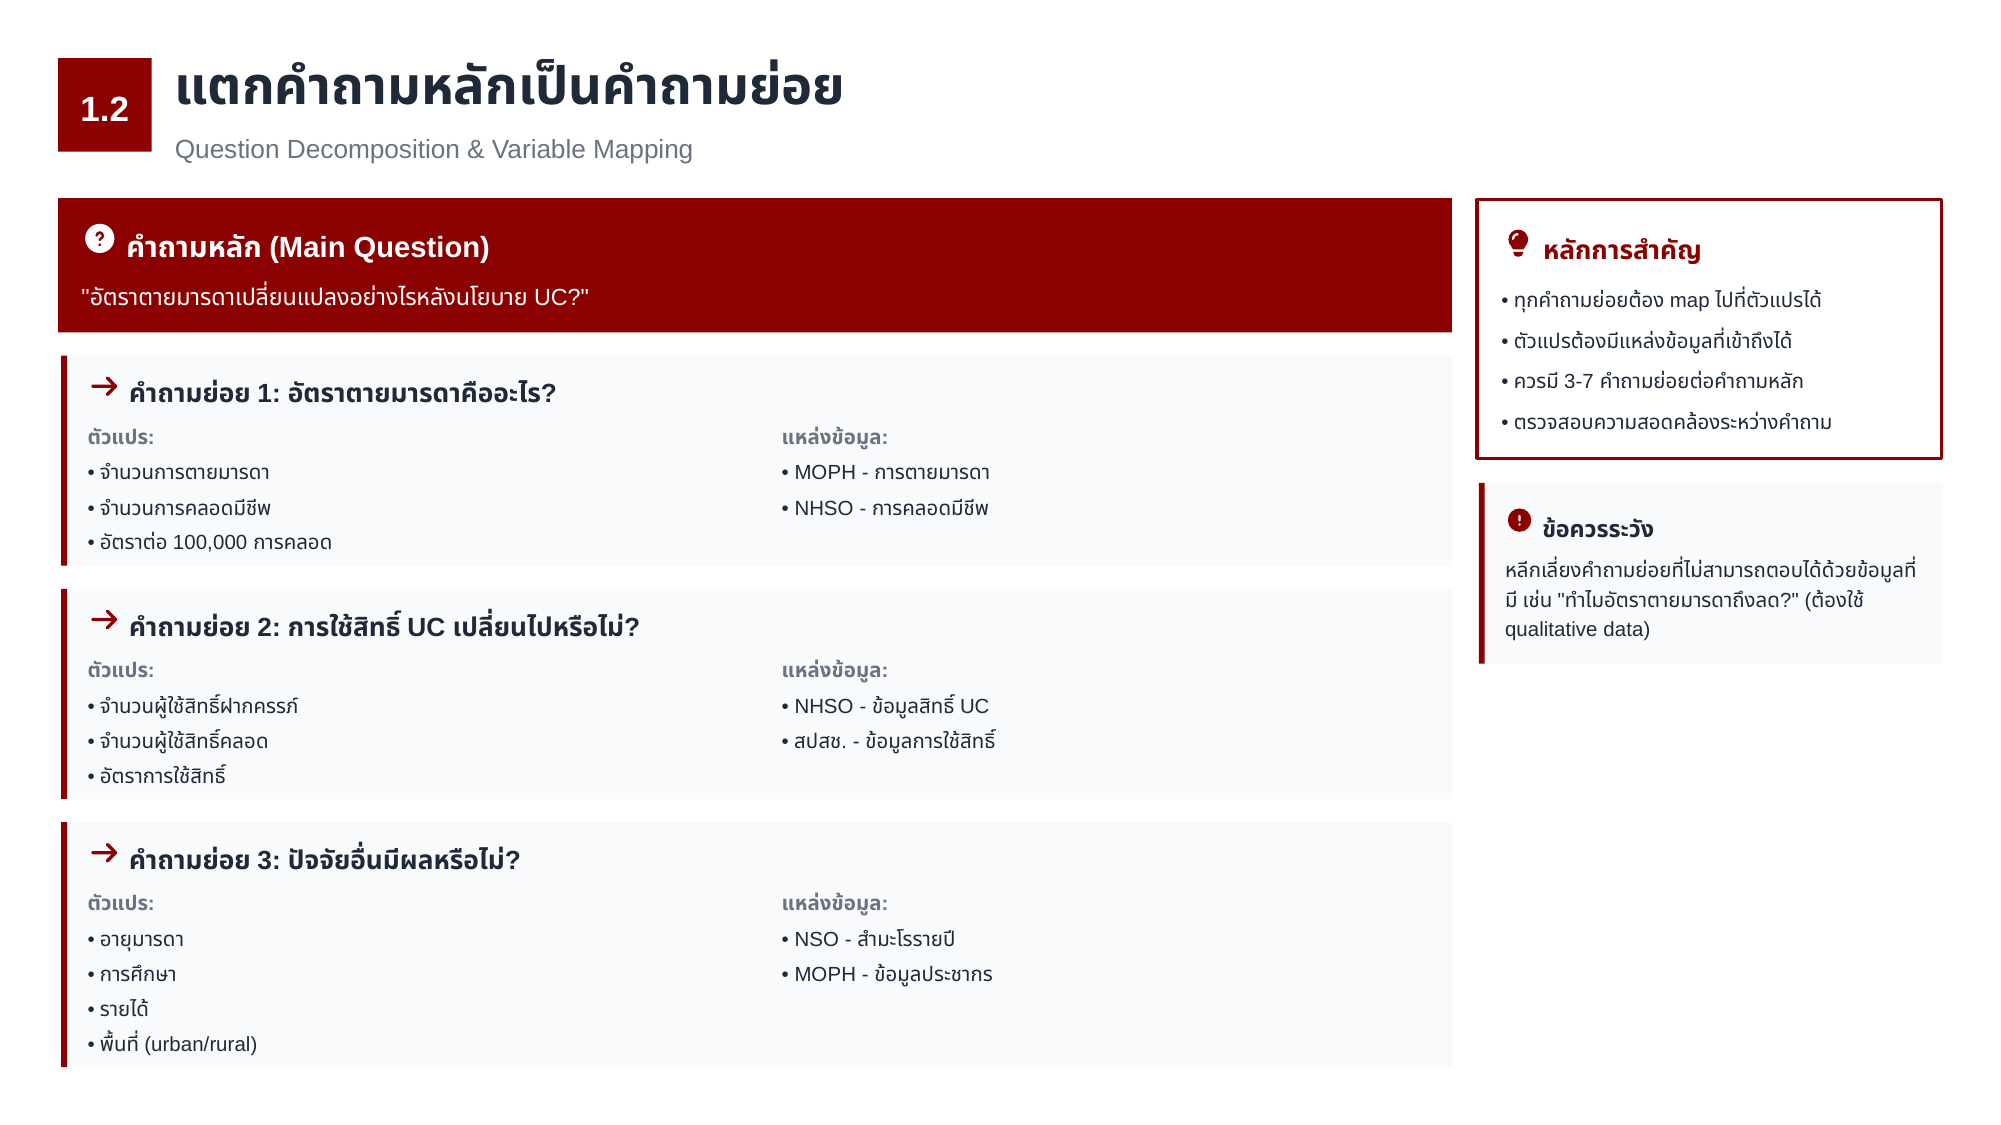

1.2

แตกคำถามหลักเป็นคำถามย่อย
Question Decomposition & Variable Mapping

คำถามหลัก (Main Question)

หลักการสำคัญ

"อัตราตายมารดาเปลี่ยนแปลงอย่างไรหลังนโยบาย UC?"
• ทุกคำถามย่อยต้อง map ไปที่ตัวแปรได้
• ตัวแปรต้องมีแหล่งข้อมูลที่เข้าถึงได้

• ควรมี 3-7 คำถามย่อยต่อคำถามหลัก
คำถามย่อย 1: อัตราตายมารดาคืออะไร?

• ตรวจสอบความสอดคล้องระหว่างคำถาม
ตัวแปร:
แหล่งข้อมูล:
• จำนวนการตายมารดา
• MOPH - การตายมารดา

• จำนวนการคลอดมีชีพ
• NHSO - การคลอดมีชีพ
ข้อควรระวัง

• อัตราต่อ 100,000 การคลอด
หลีกเลี่ยงคำถามย่อยที่ไม่สามารถตอบได้ด้วยข้อมูลที่มี เช่น "ทำไมอัตราตายมารดาถึงลด?" (ต้องใช้ qualitative data)

คำถามย่อย 2: การใช้สิทธิ์ UC เปลี่ยนไปหรือไม่?

ตัวแปร:
แหล่งข้อมูล:
• จำนวนผู้ใช้สิทธิ์ฝากครรภ์
• NHSO - ข้อมูลสิทธิ์ UC
• จำนวนผู้ใช้สิทธิ์คลอด
• สปสช. - ข้อมูลการใช้สิทธิ์
• อัตราการใช้สิทธิ์

คำถามย่อย 3: ปัจจัยอื่นมีผลหรือไม่?

ตัวแปร:
แหล่งข้อมูล:
• อายุมารดา
• NSO - สำมะโรรายปี
• การศึกษา
• MOPH - ข้อมูลประชากร
• รายได้
• พื้นที่ (urban/rural)